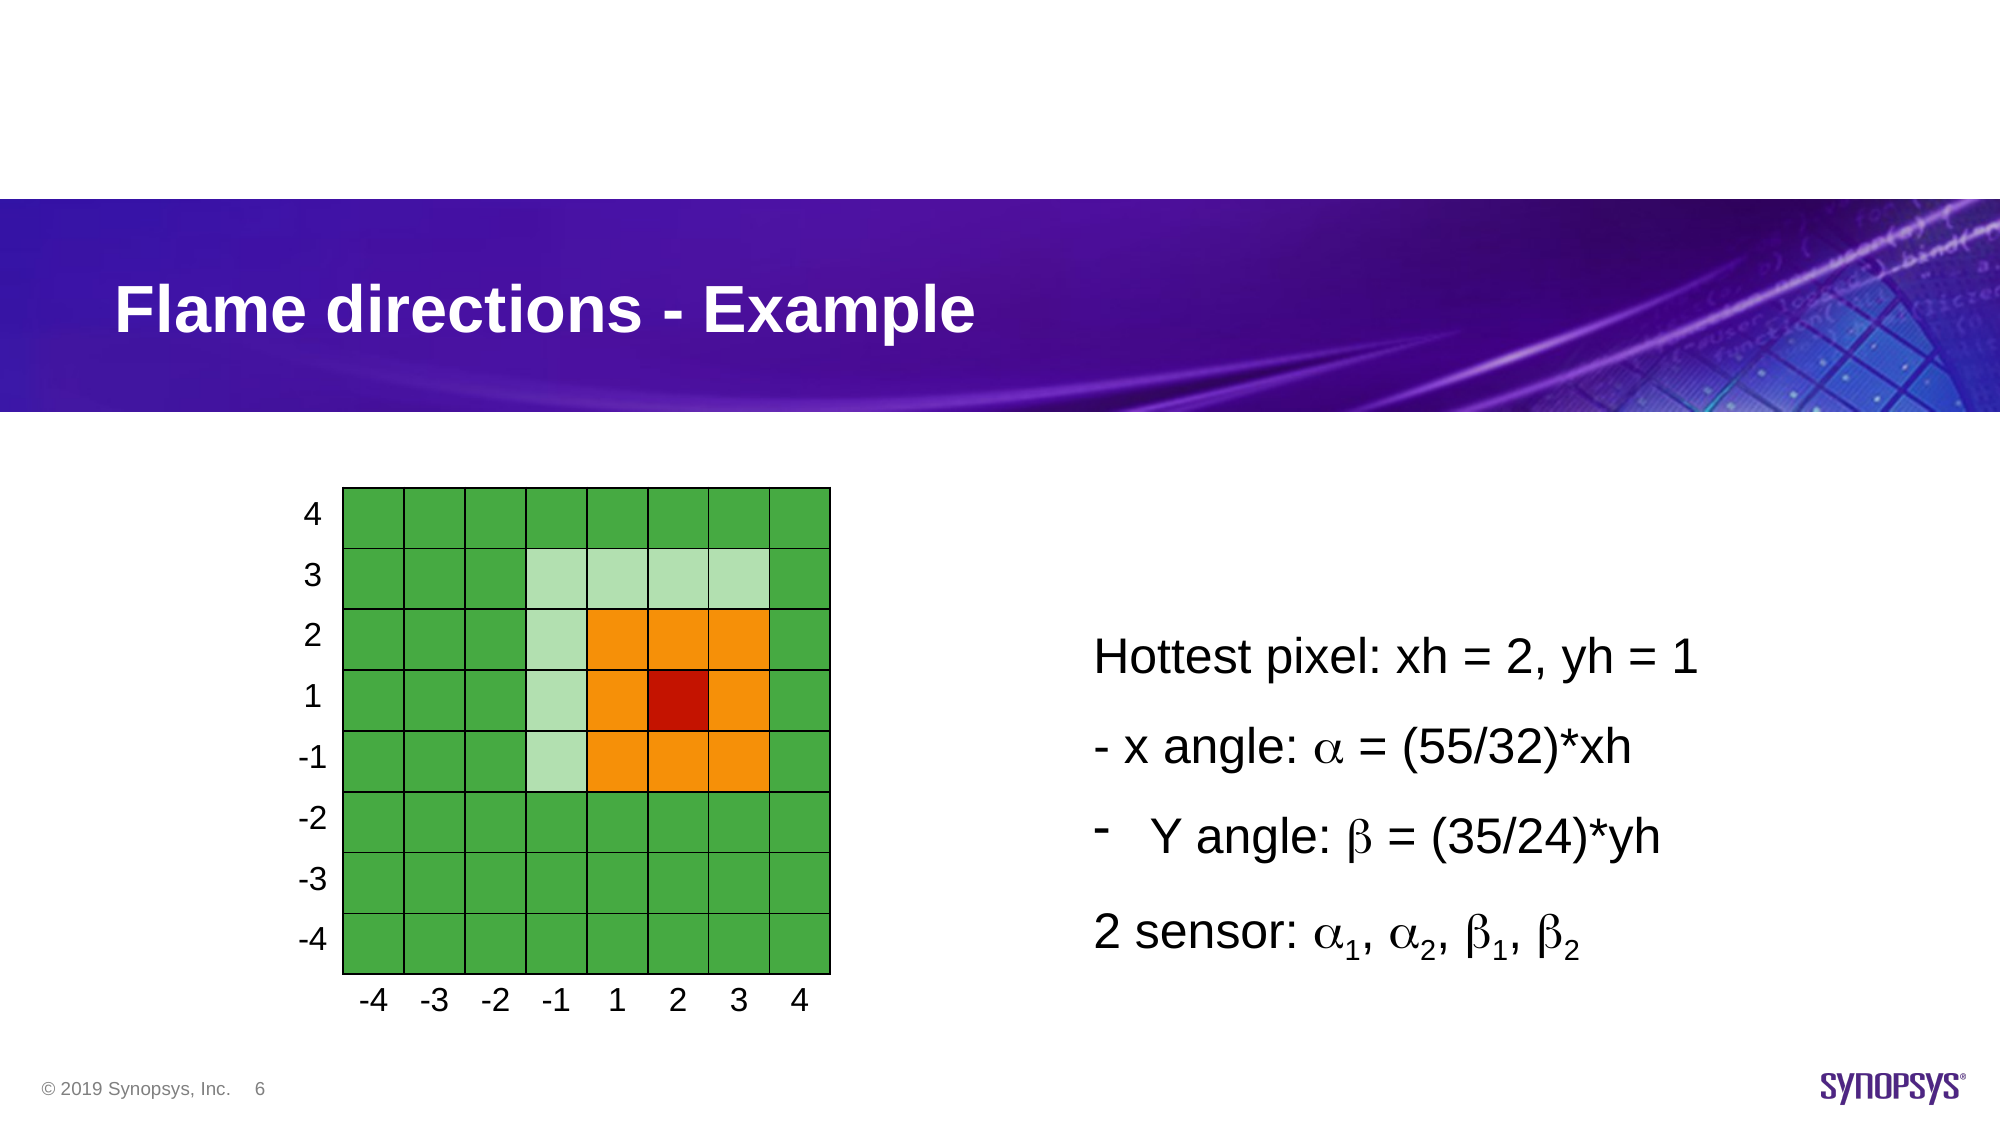

# Flame directions - Example
| 4 |  |  |  |  |  |  |  |  |
| --- | --- | --- | --- | --- | --- | --- | --- | --- |
| 3 |  |  |  |  |  |  |  |  |
| 2 |  |  |  |  |  |  |  |  |
| 1 |  |  |  |  |  |  |  |  |
| -1 |  |  |  |  |  |  |  |  |
| -2 |  |  |  |  |  |  |  |  |
| -3 |  |  |  |  |  |  |  |  |
| -4 |  |  |  |  |  |  |  |  |
|  | -4 | -3 | -2 | -1 | 1 | 2 | 3 | 4 |
Hottest pixel: xh = 2, yh = 1
- x angle: α = (55/32)*xh
Y angle: β = (35/24)*yh
2 sensor: α1, α2, β1, β2